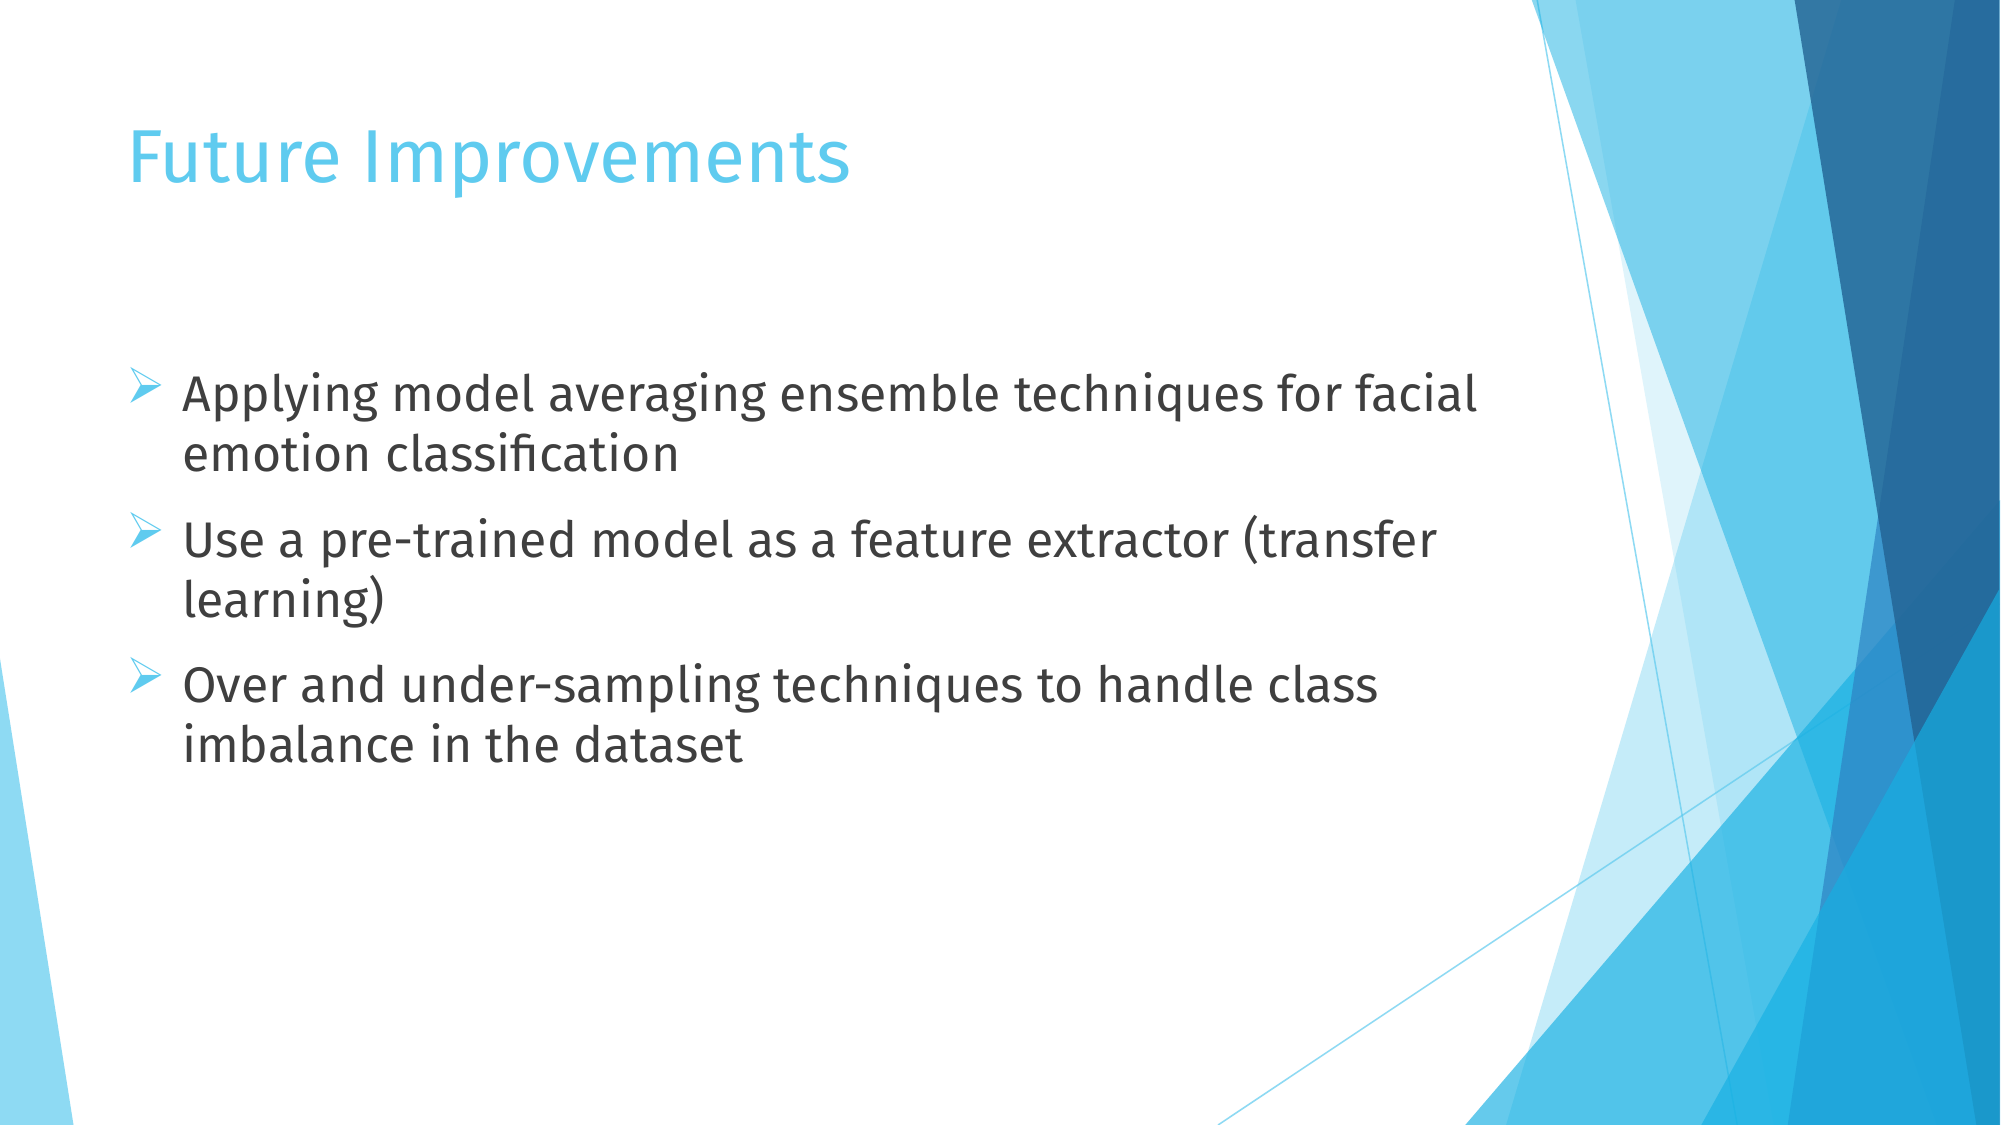

# Future Improvements
Applying model averaging ensemble techniques for facial emotion classification
Use a pre-trained model as a feature extractor (transfer learning)
Over and under-sampling techniques to handle class imbalance in the dataset